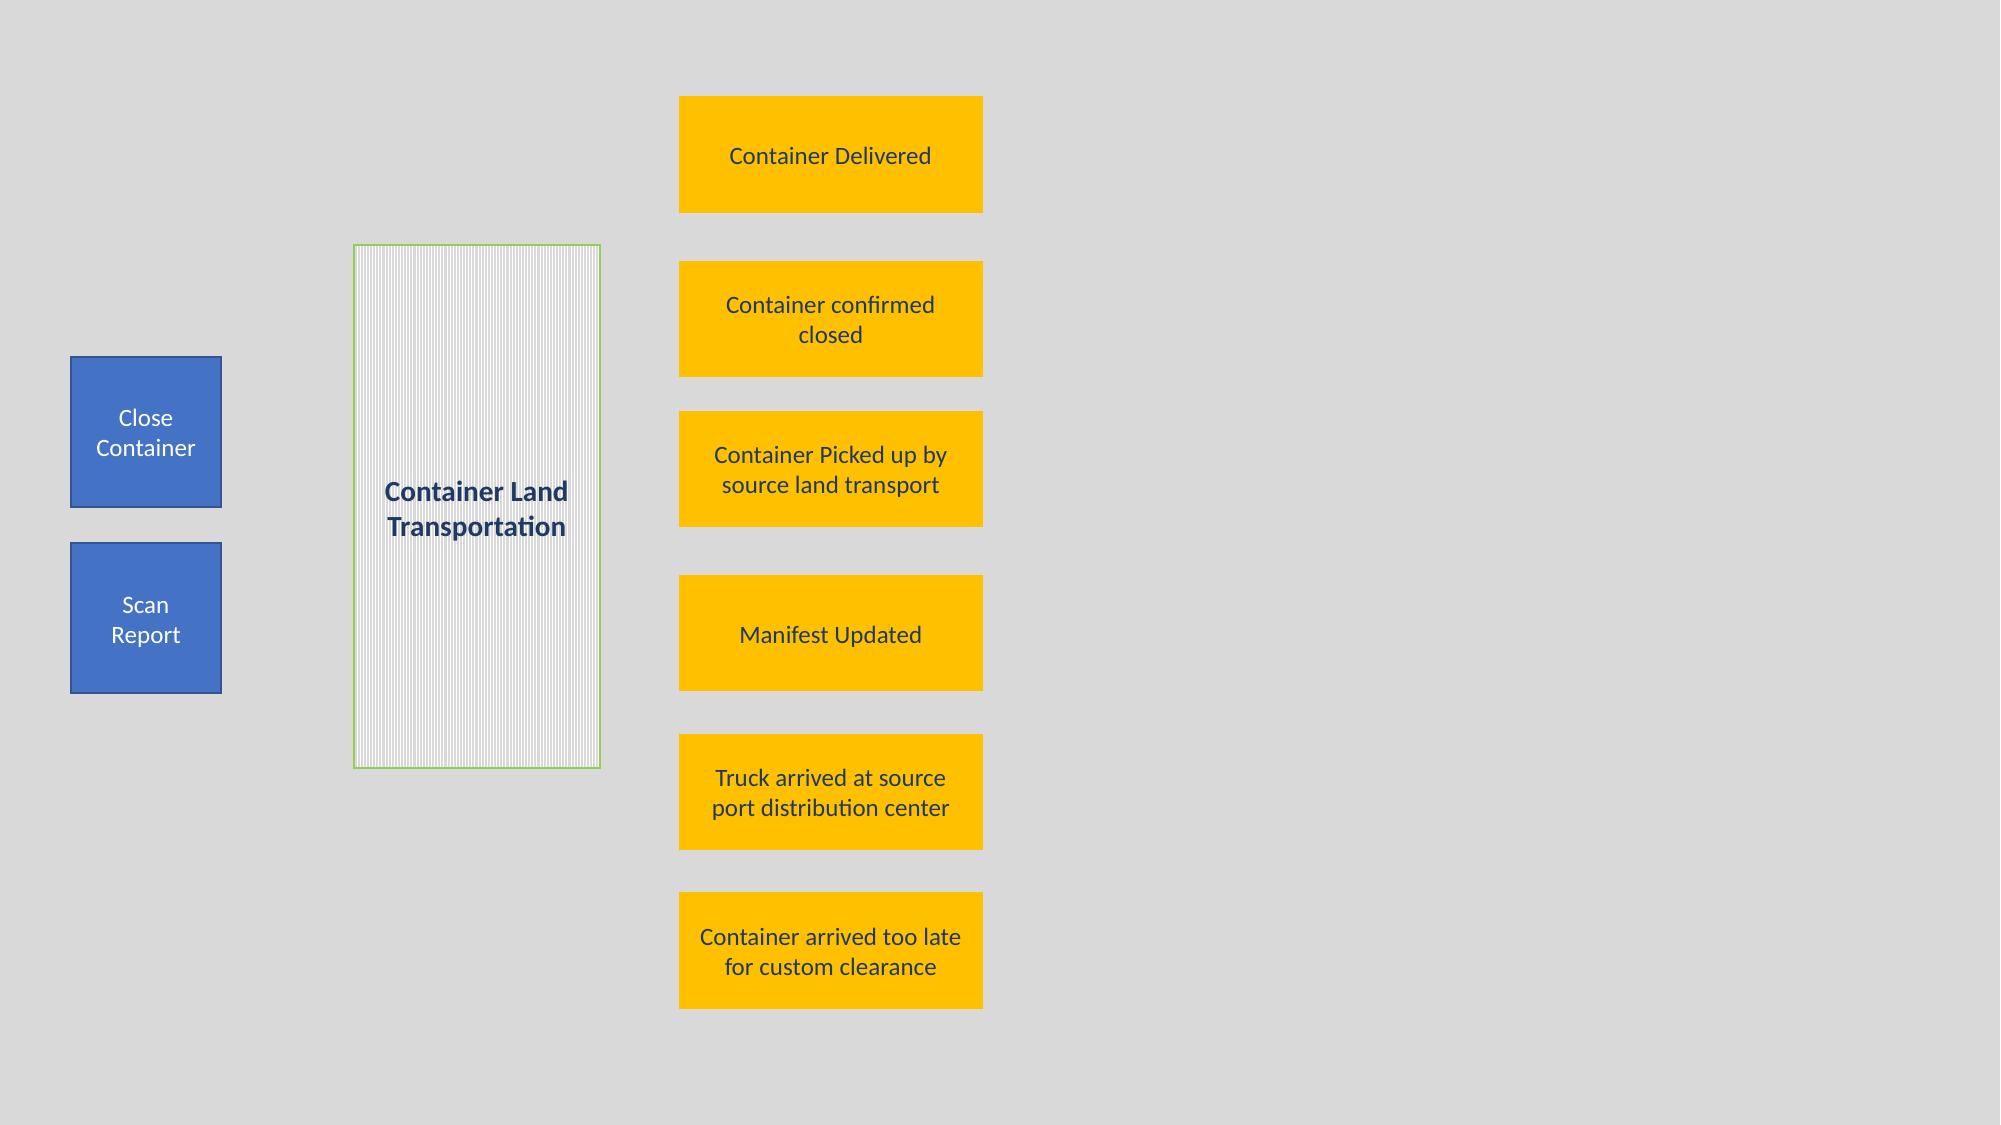

Container Delivered
Container Land Transportation
Container confirmed closed
Close Container
Container Picked up by source land transport
Scan Report
Manifest Updated
Truck arrived at source port distribution center
Container arrived too late for custom clearance